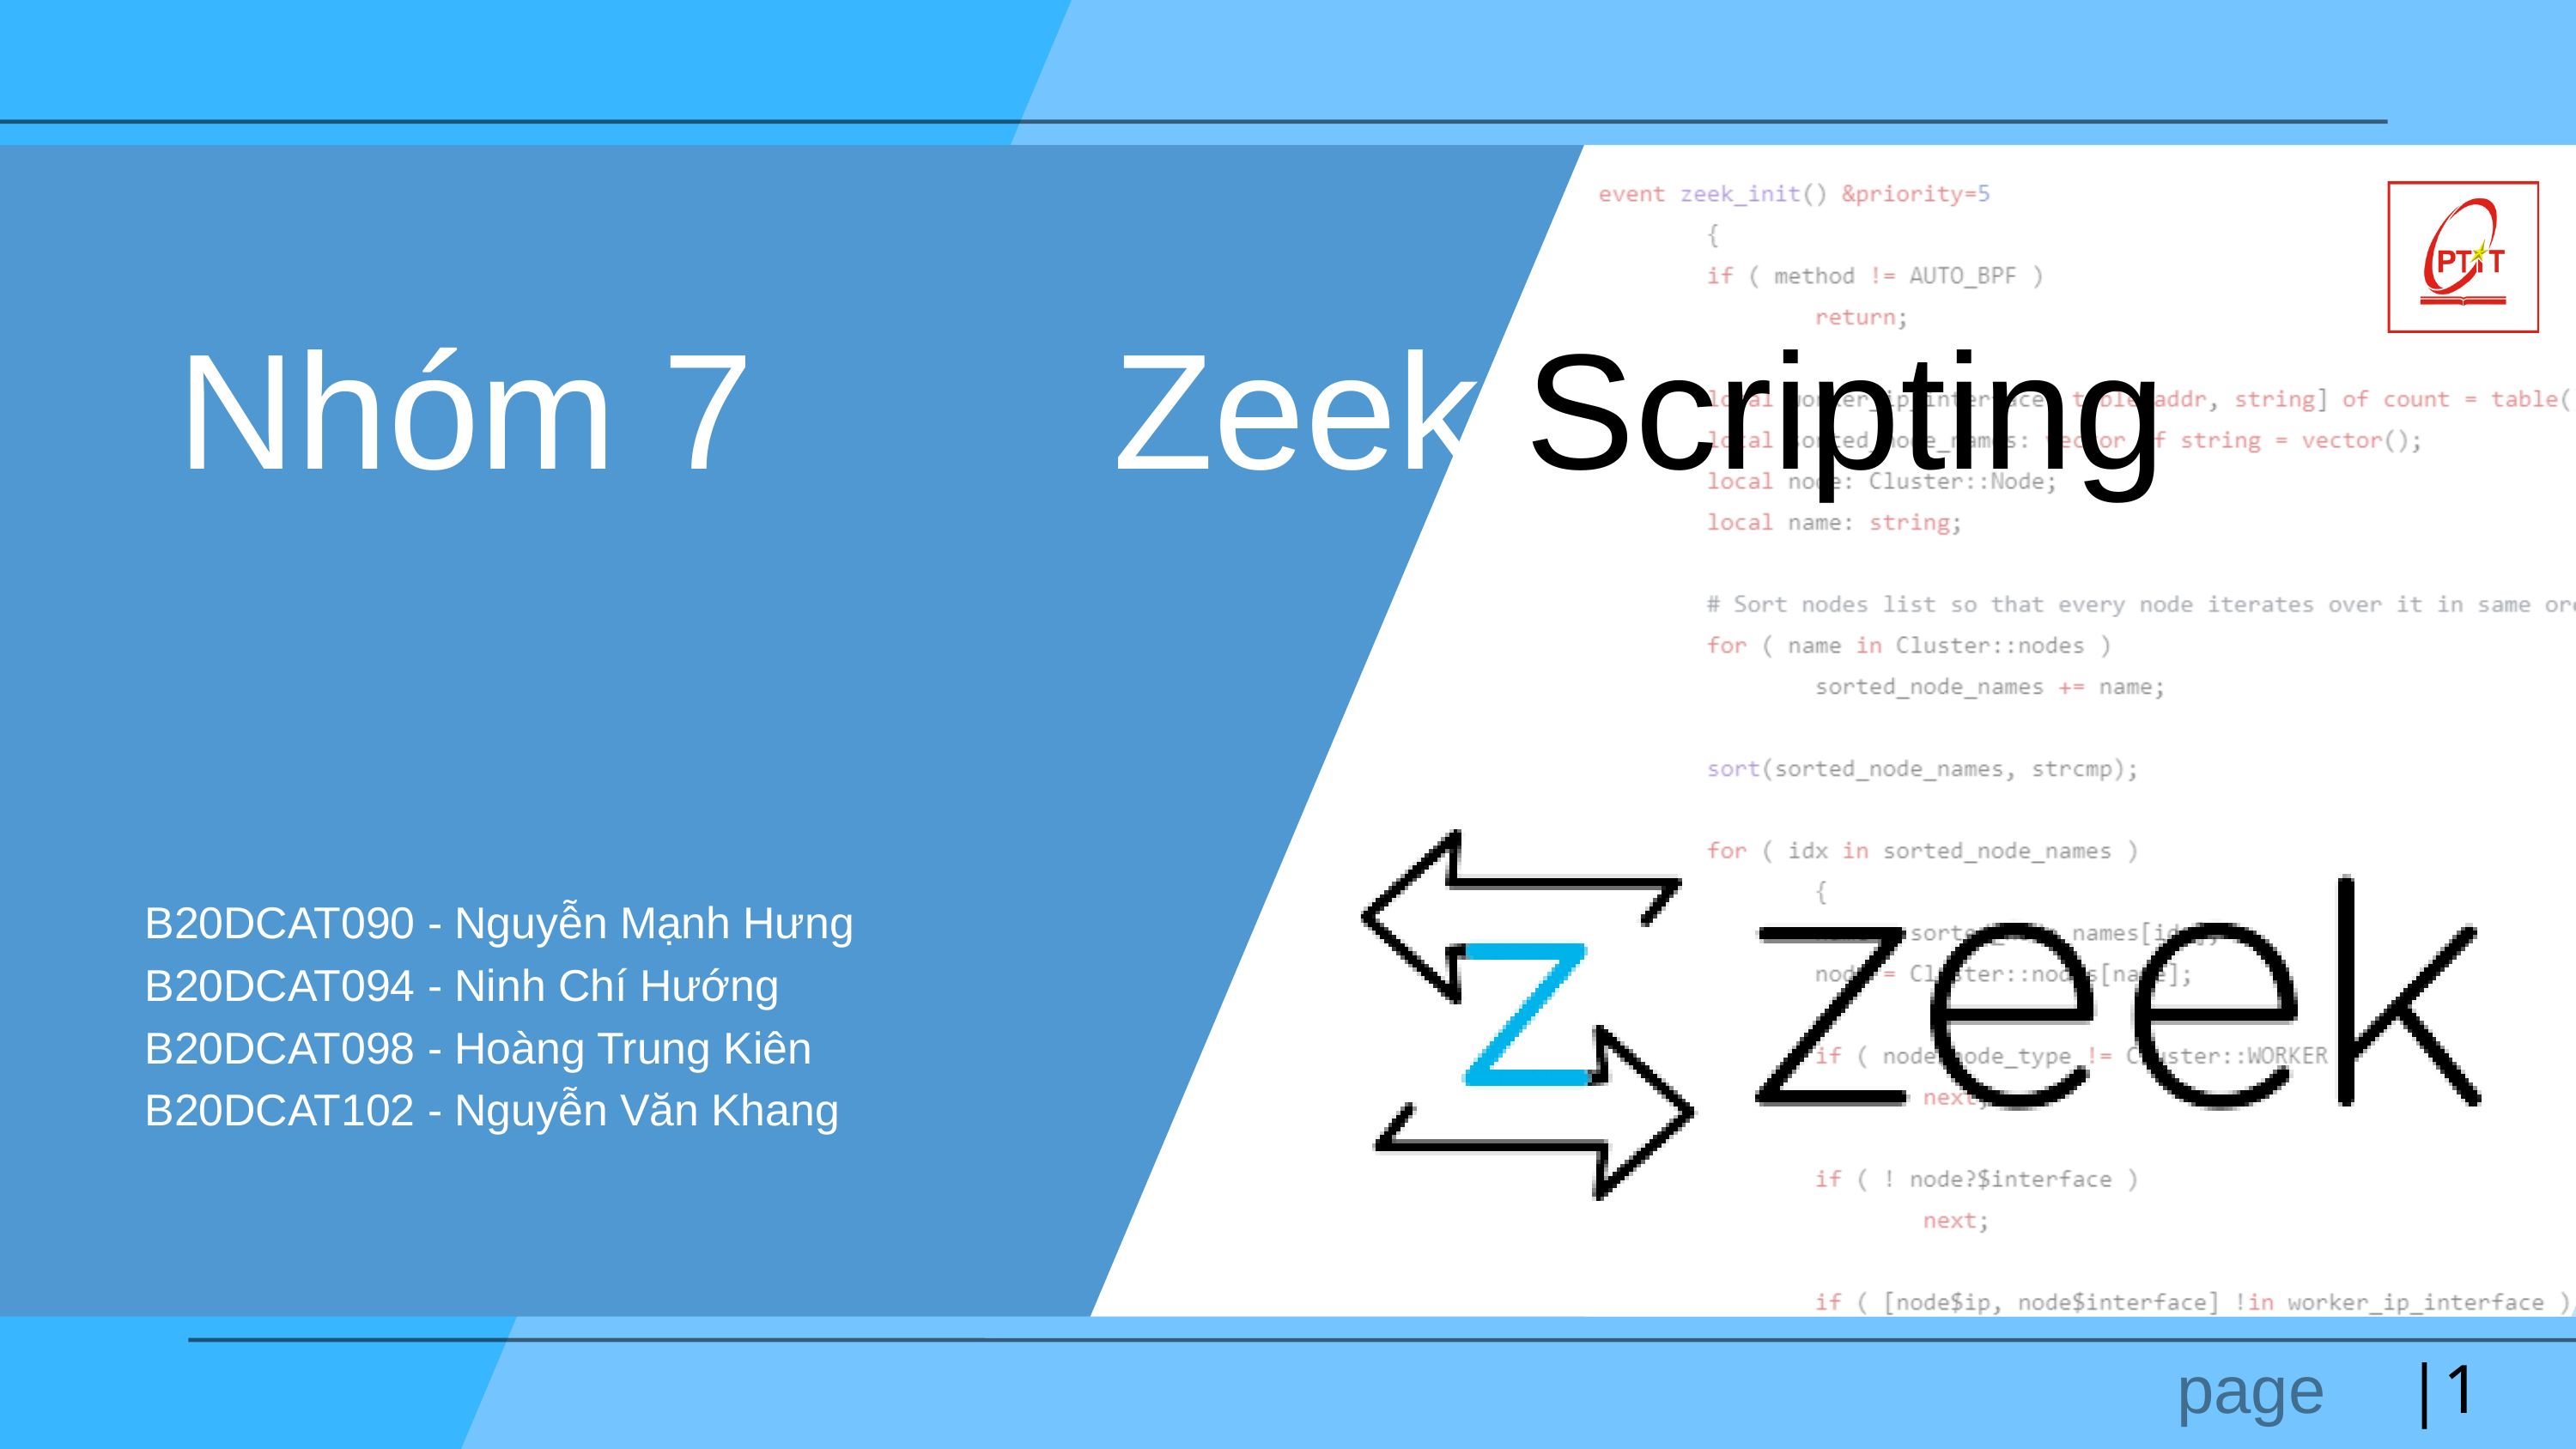

Nhóm 7
Zeek Scripting

B20DCAT090 - Nguyễn Mạnh Hưng
B20DCAT094 - Ninh Chí Hướng
B20DCAT098 - Hoàng Trung Kiên
B20DCAT102 - Nguyễn Văn Khang

page
|1